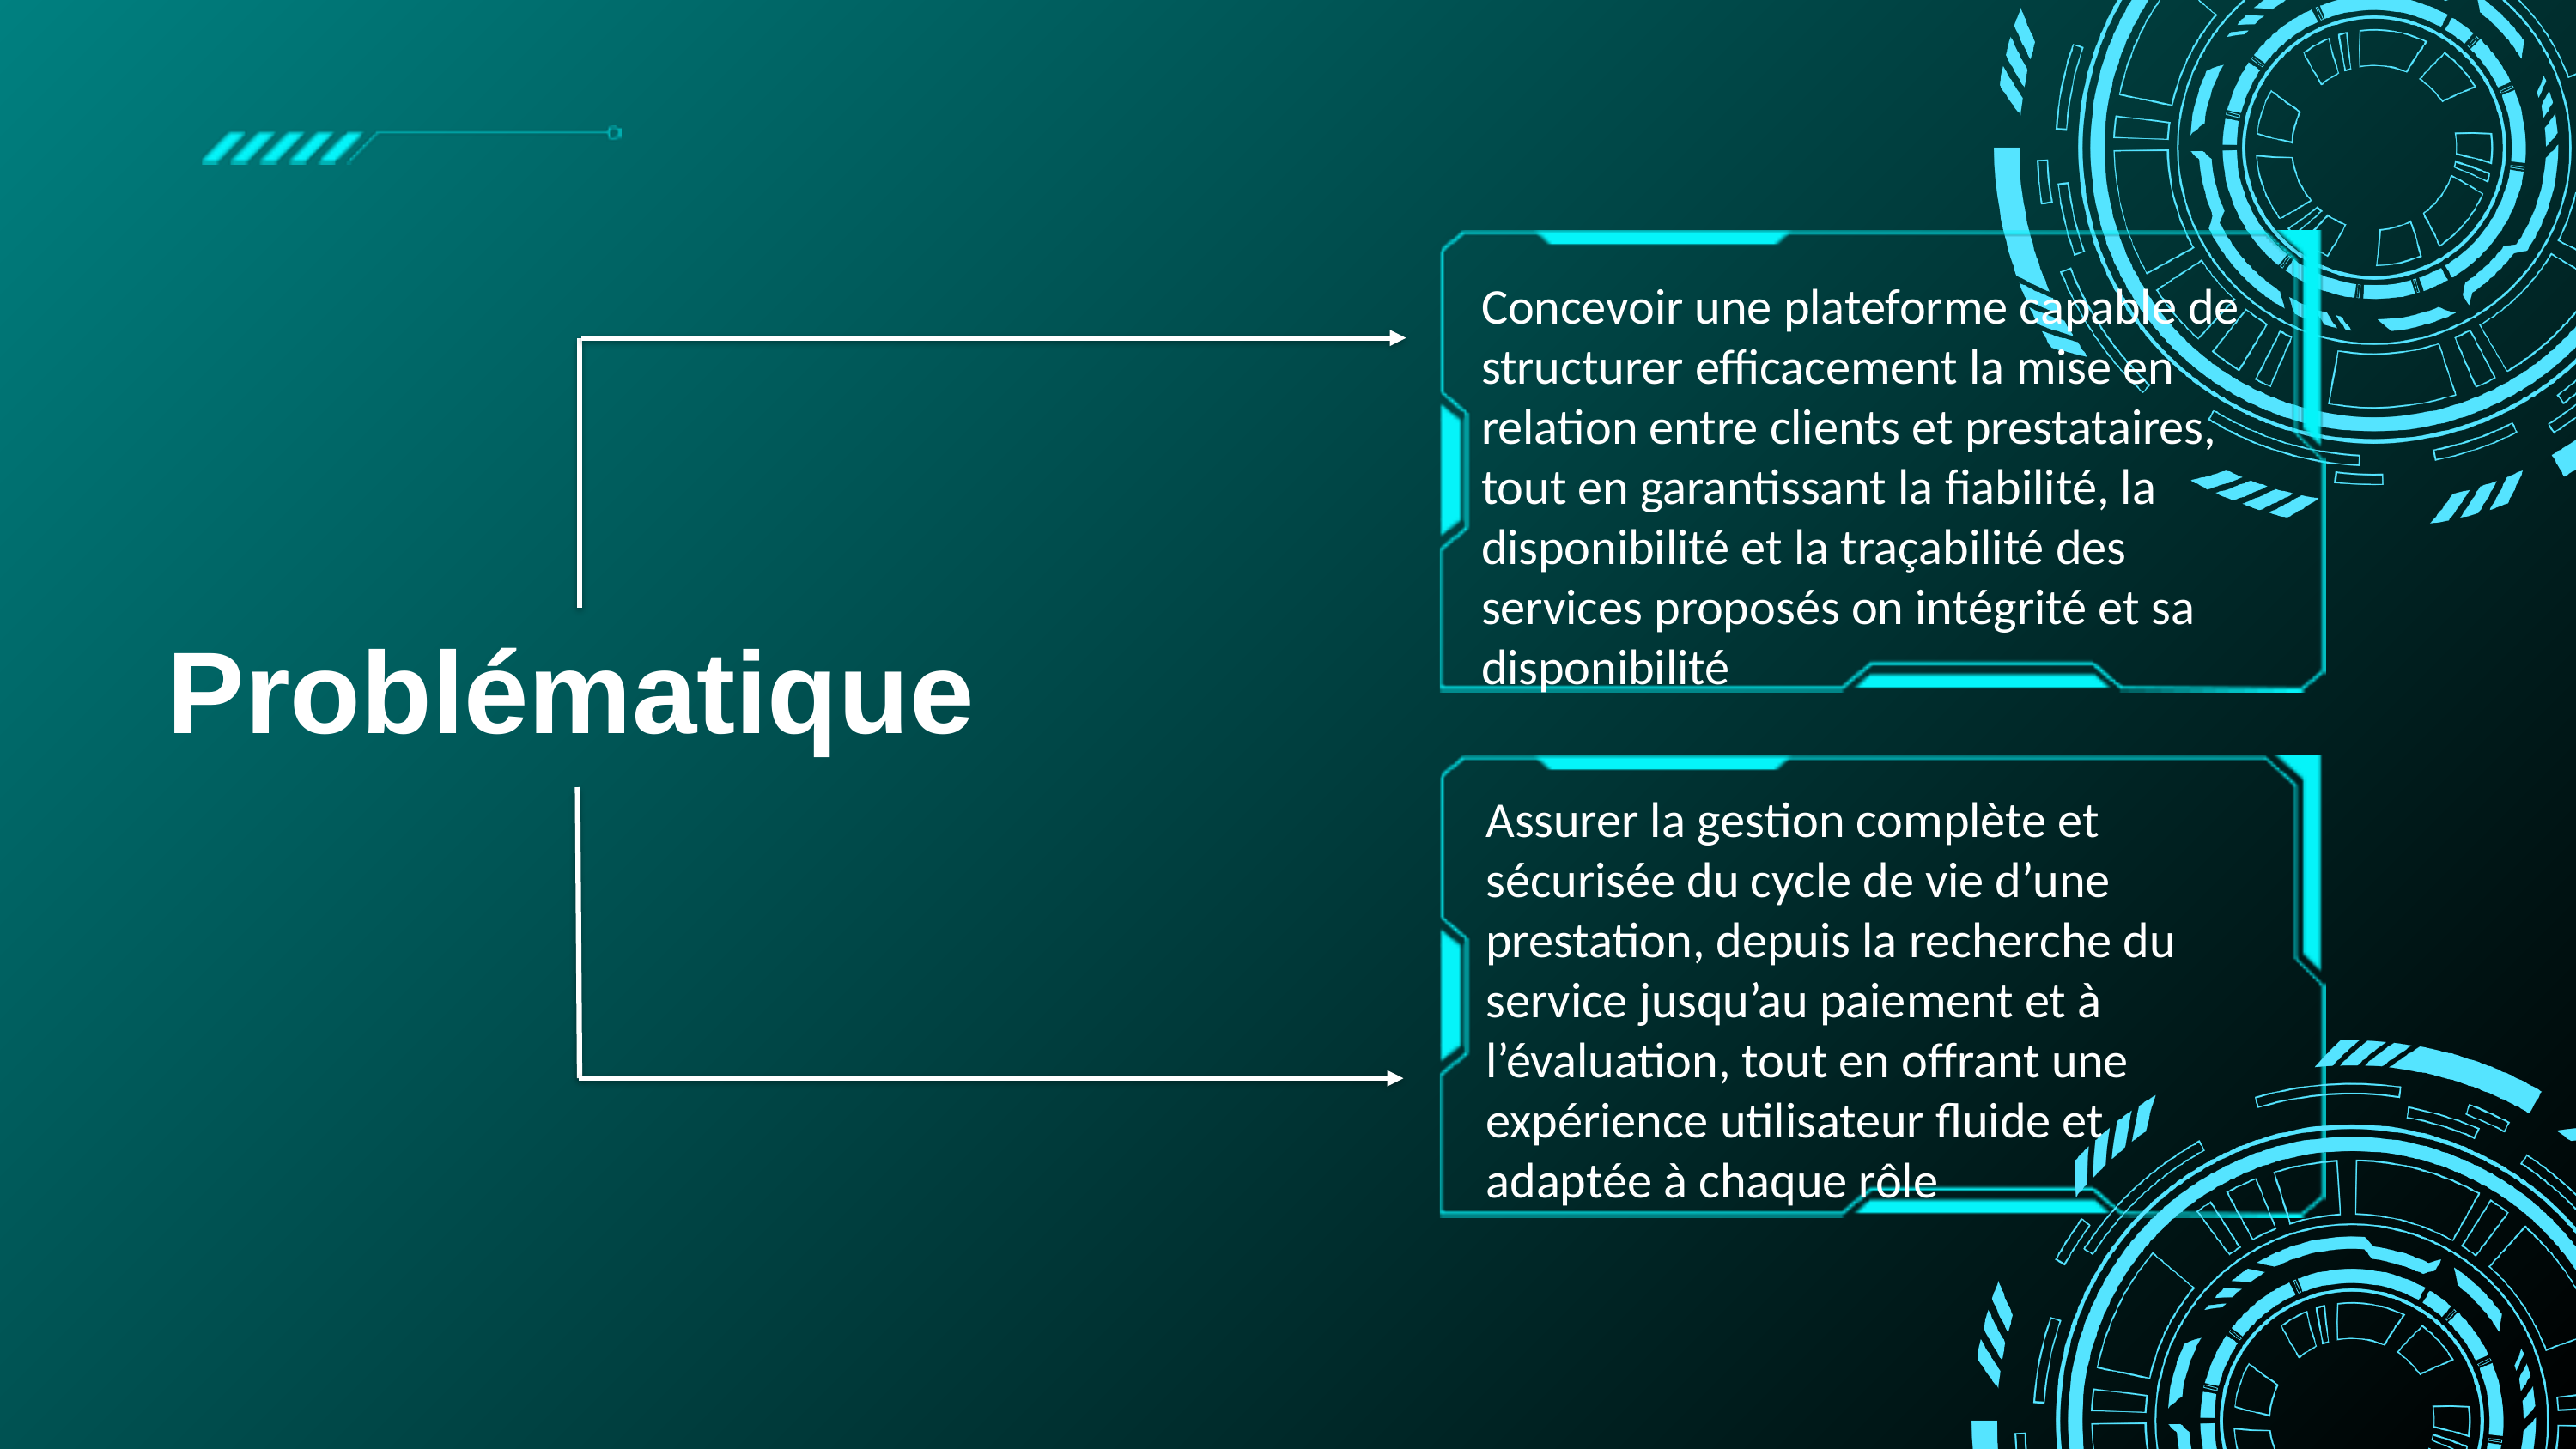

Concevoir une plateforme capable de structurer efficacement la mise en relation entre clients et prestataires, tout en garantissant la fiabilité, la disponibilité et la traçabilité des services proposés on intégrité et sa disponibilité
Problématique

Assurer la gestion complète et sécurisée du cycle de vie d’une prestation, depuis la recherche du service jusqu’au paiement et à l’évaluation, tout en offrant une expérience utilisateur fluide et adaptée à chaque rôle